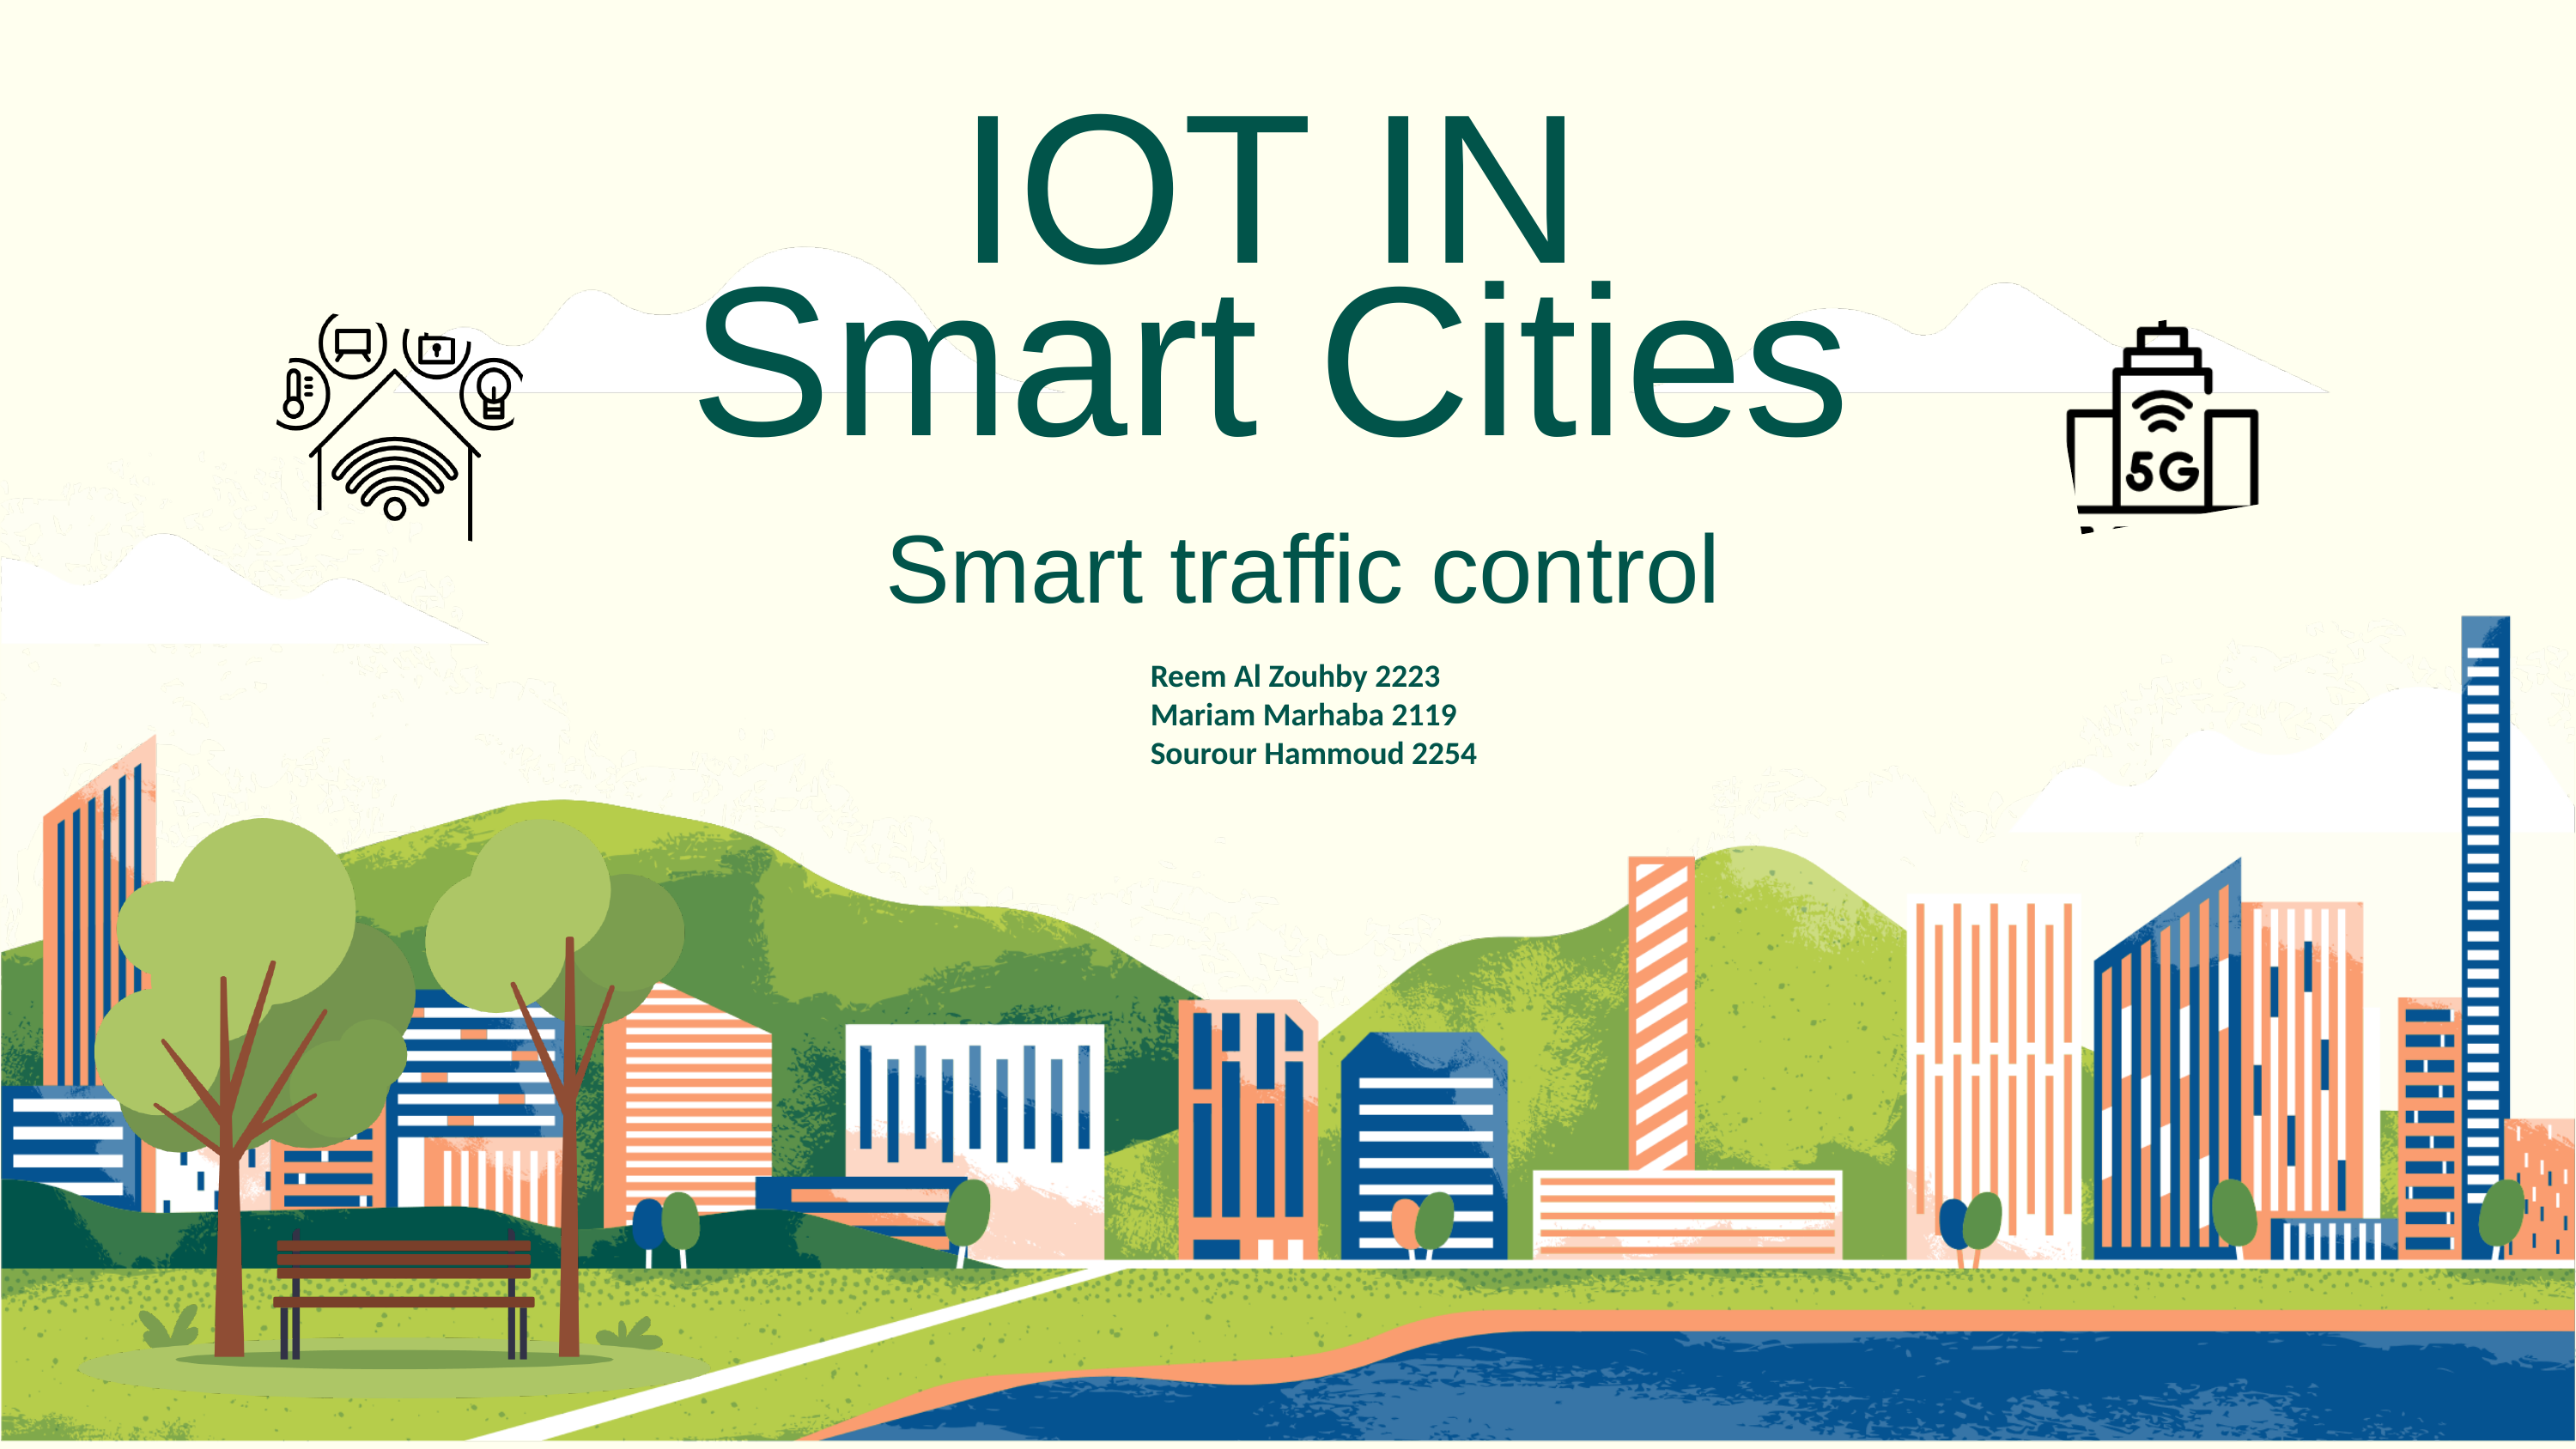

IOT IN
Smart Cities

Smart traffic control
Reem Al Zouhby 2223
Mariam Marhaba 2119
Sourour Hammoud 2254